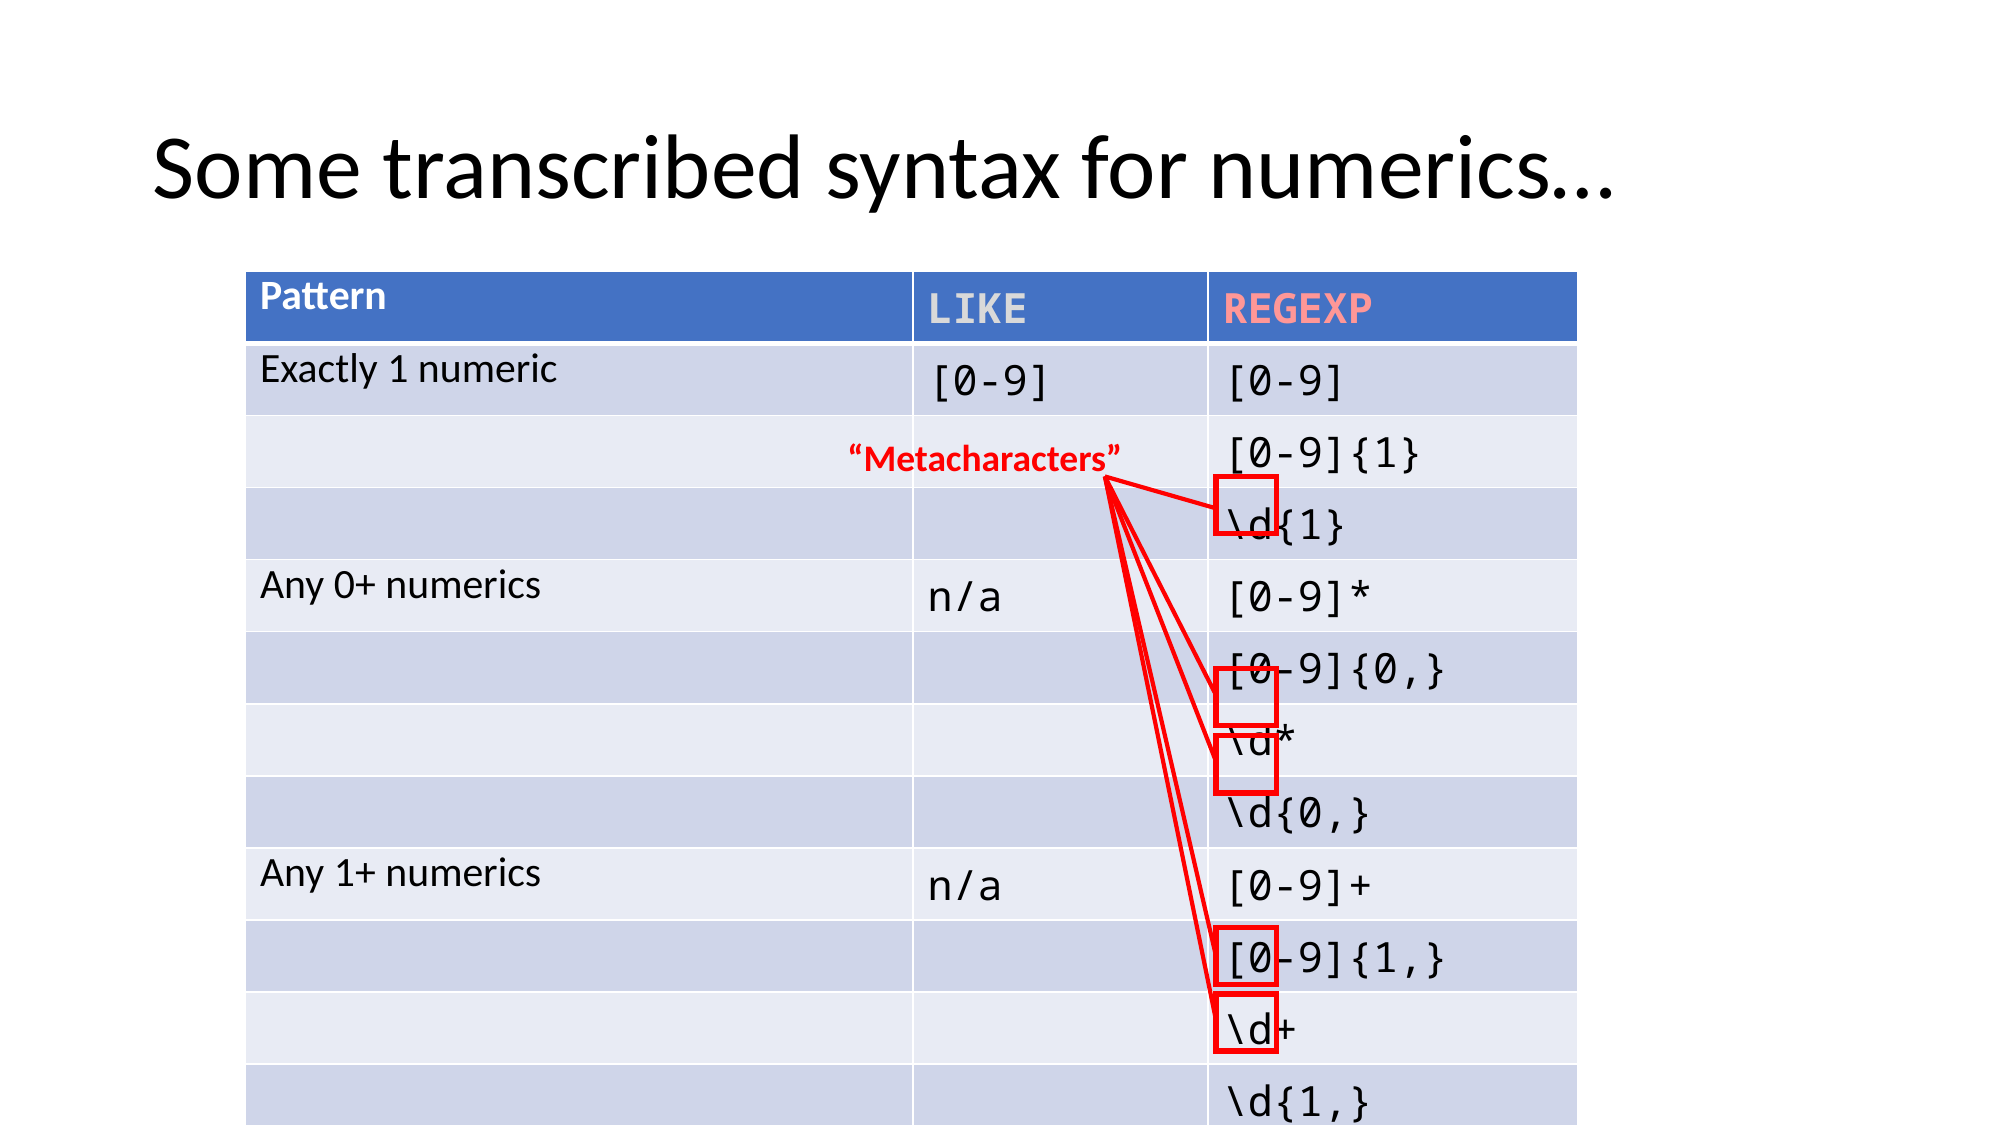

# Some transcribed syntax for numerics…
| Pattern | LIKE | REGEXP |
| --- | --- | --- |
| Exactly 1 numeric | [0-9] | [0-9] |
|  |  | [0-9]{1} |
|  |  | \d{1} |
| Any 0+ numerics | n/a | [0-9]\* |
|  |  | [0-9]{0,} |
|  |  | \d\* |
|  |  | \d{0,} |
| Any 1+ numerics | n/a | [0-9]+ |
|  |  | [0-9]{1,} |
|  |  | \d+ |
|  |  | \d{1,} |
“Metacharacters”